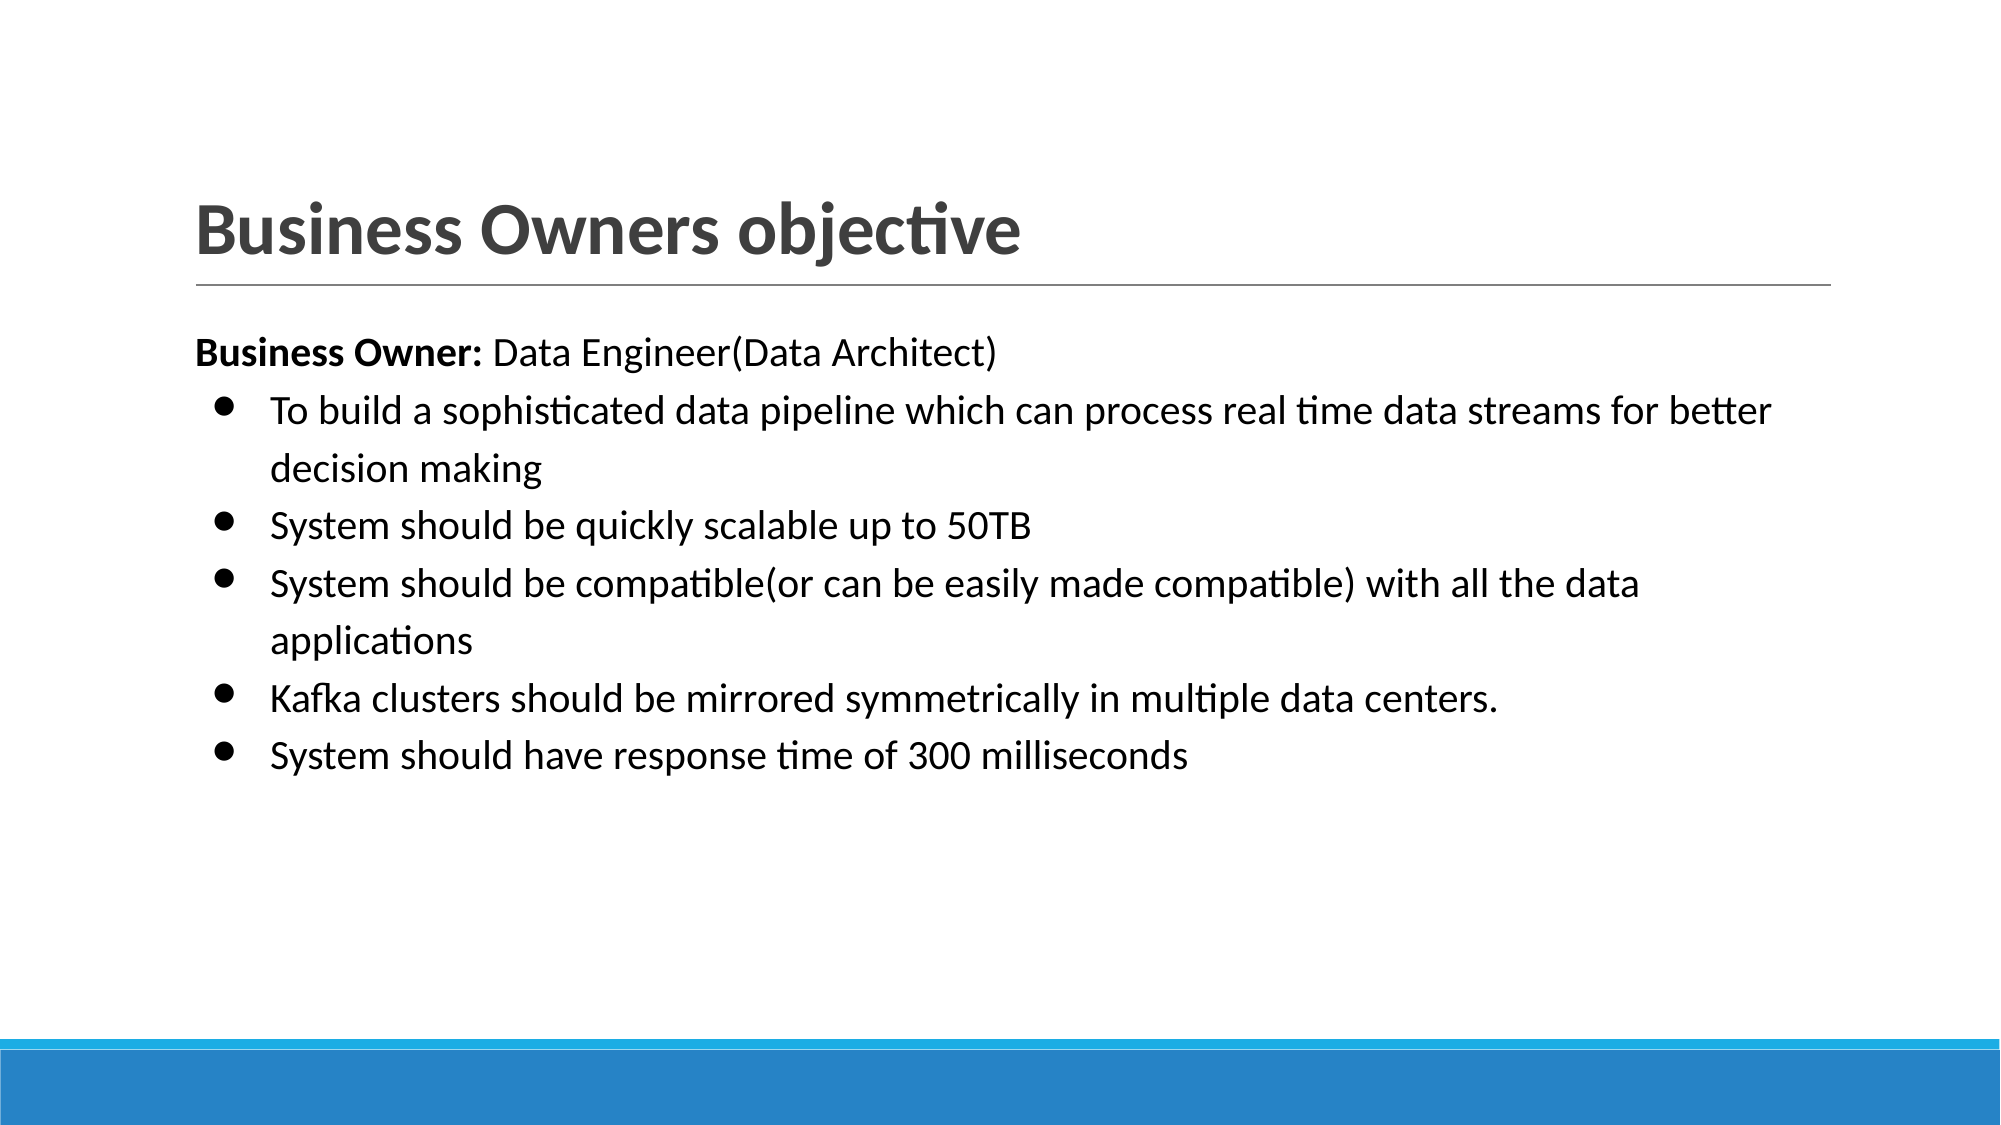

# Business Owners objective
Business Owner: Data Engineer(Data Architect)
To build a sophisticated data pipeline which can process real time data streams for better decision making
System should be quickly scalable up to 50TB
System should be compatible(or can be easily made compatible) with all the data applications
Kafka clusters should be mirrored symmetrically in multiple data centers.
System should have response time of 300 milliseconds